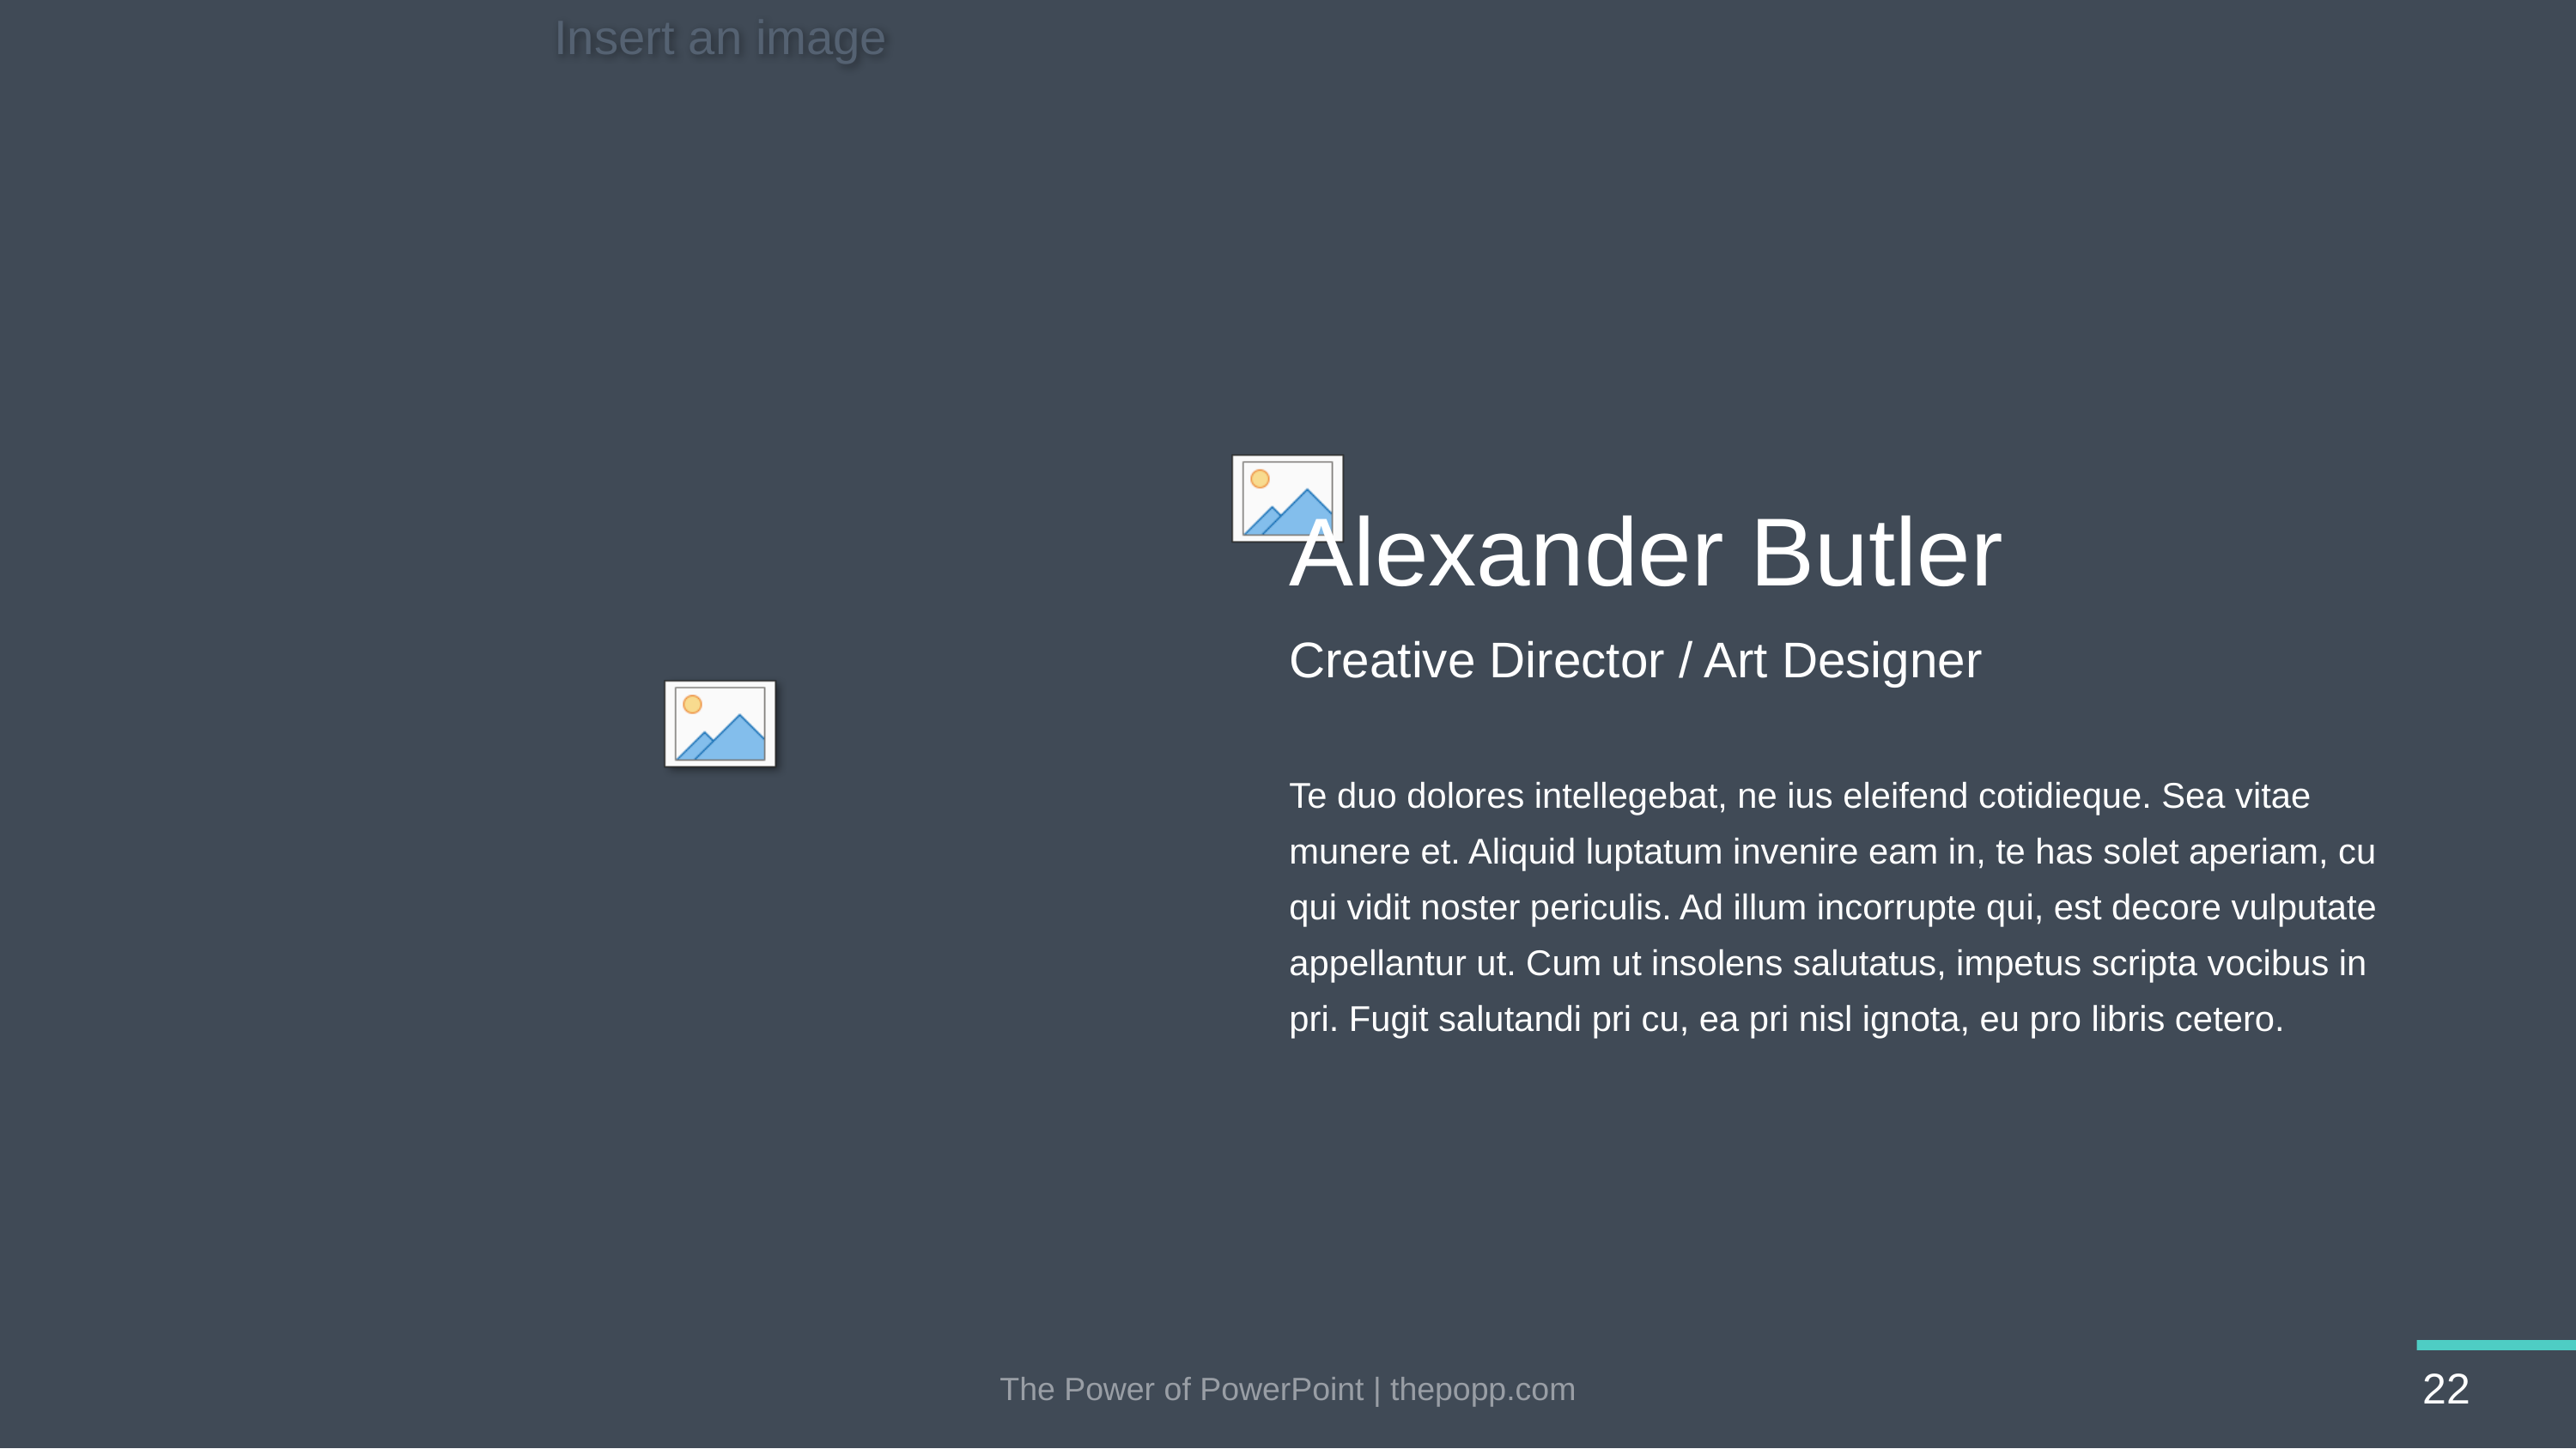

Alexander Butler
Creative Director / Art Designer
Te duo dolores intellegebat, ne ius eleifend cotidieque. Sea vitae munere et. Aliquid luptatum invenire eam in, te has solet aperiam, cu qui vidit noster periculis. Ad illum incorrupte qui, est decore vulputate appellantur ut. Cum ut insolens salutatus, impetus scripta vocibus in pri. Fugit salutandi pri cu, ea pri nisl ignota, eu pro libris cetero.
The Power of PowerPoint | thepopp.com
22